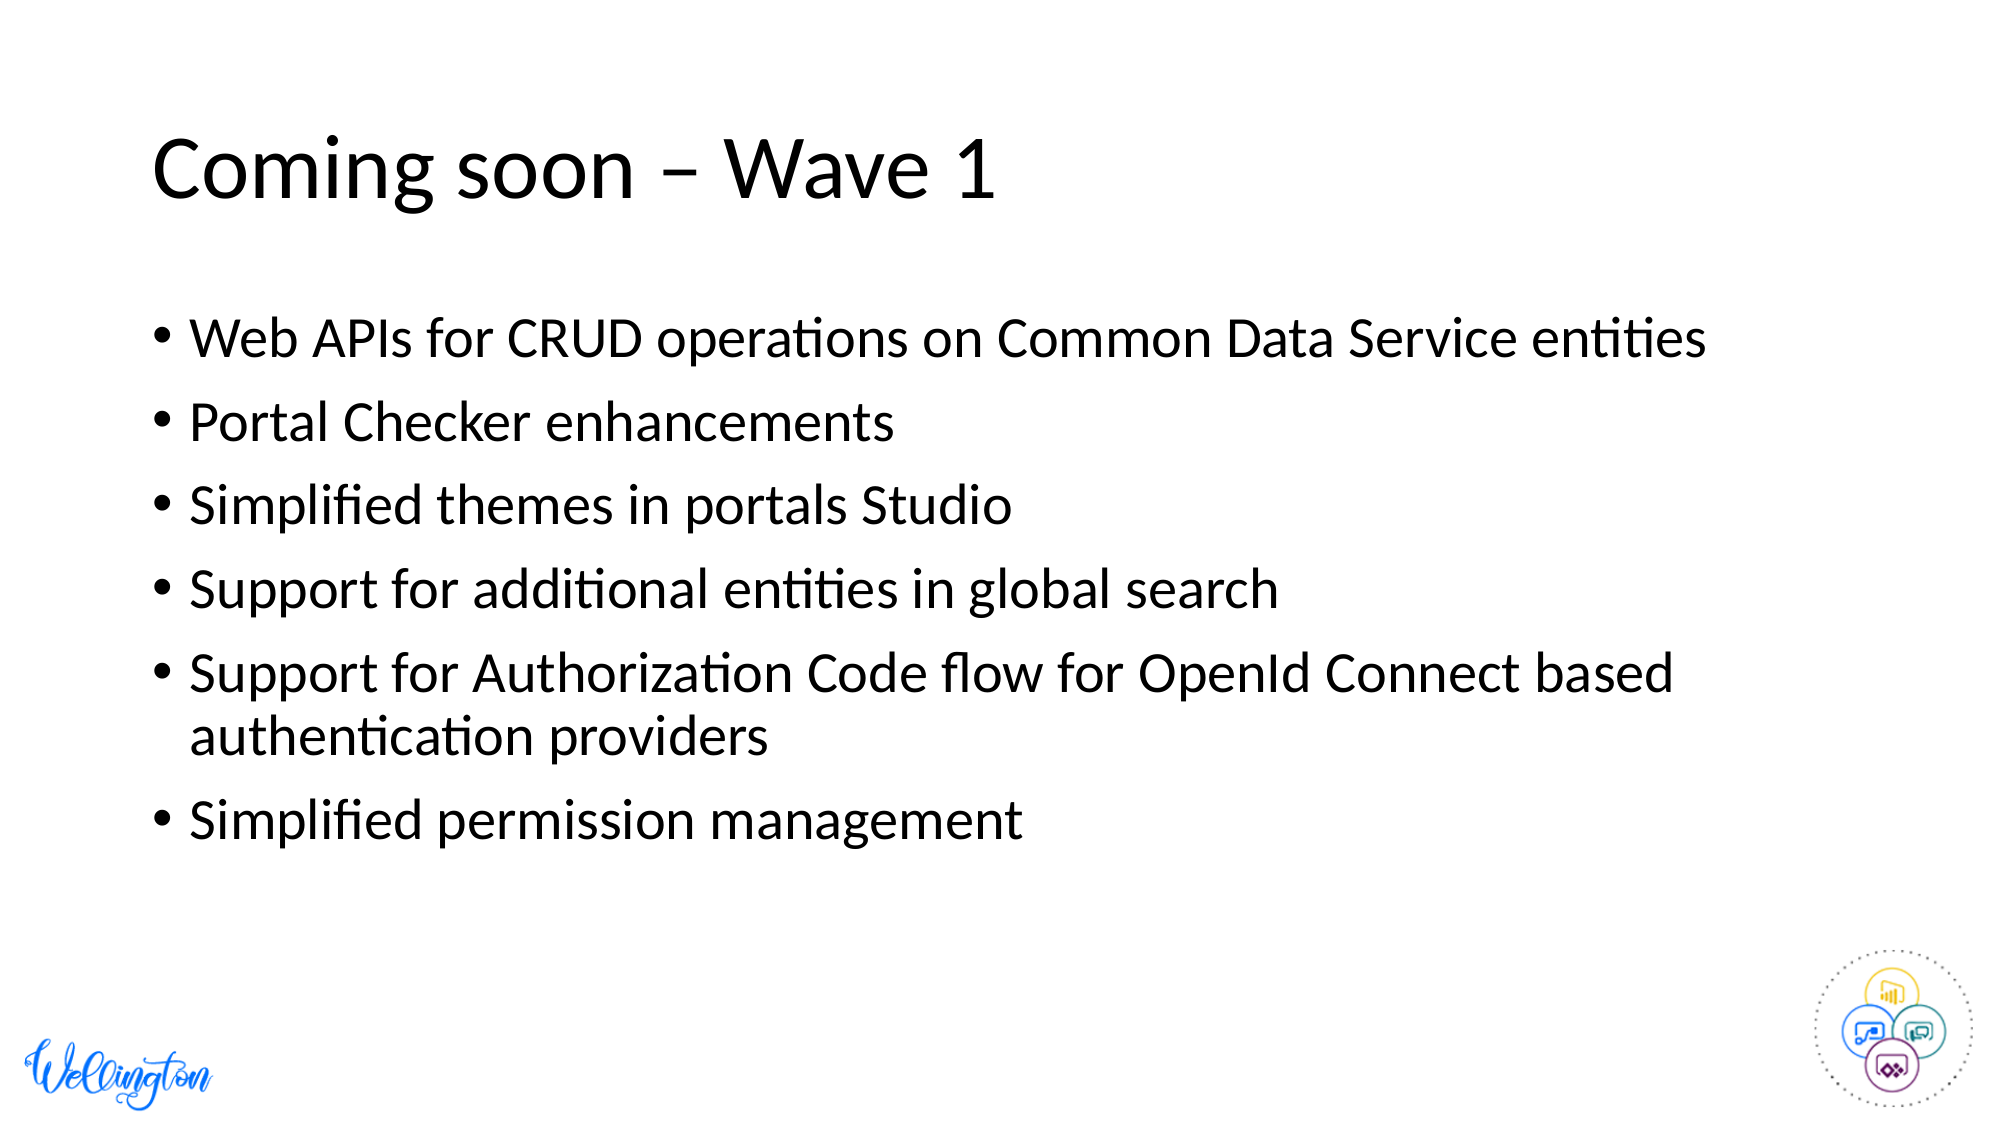

# Coming soon – Wave 1
Web APIs for CRUD operations on Common Data Service entities
Portal Checker enhancements
Simplified themes in portals Studio
Support for additional entities in global search
Support for Authorization Code flow for OpenId Connect based authentication providers
Simplified permission management